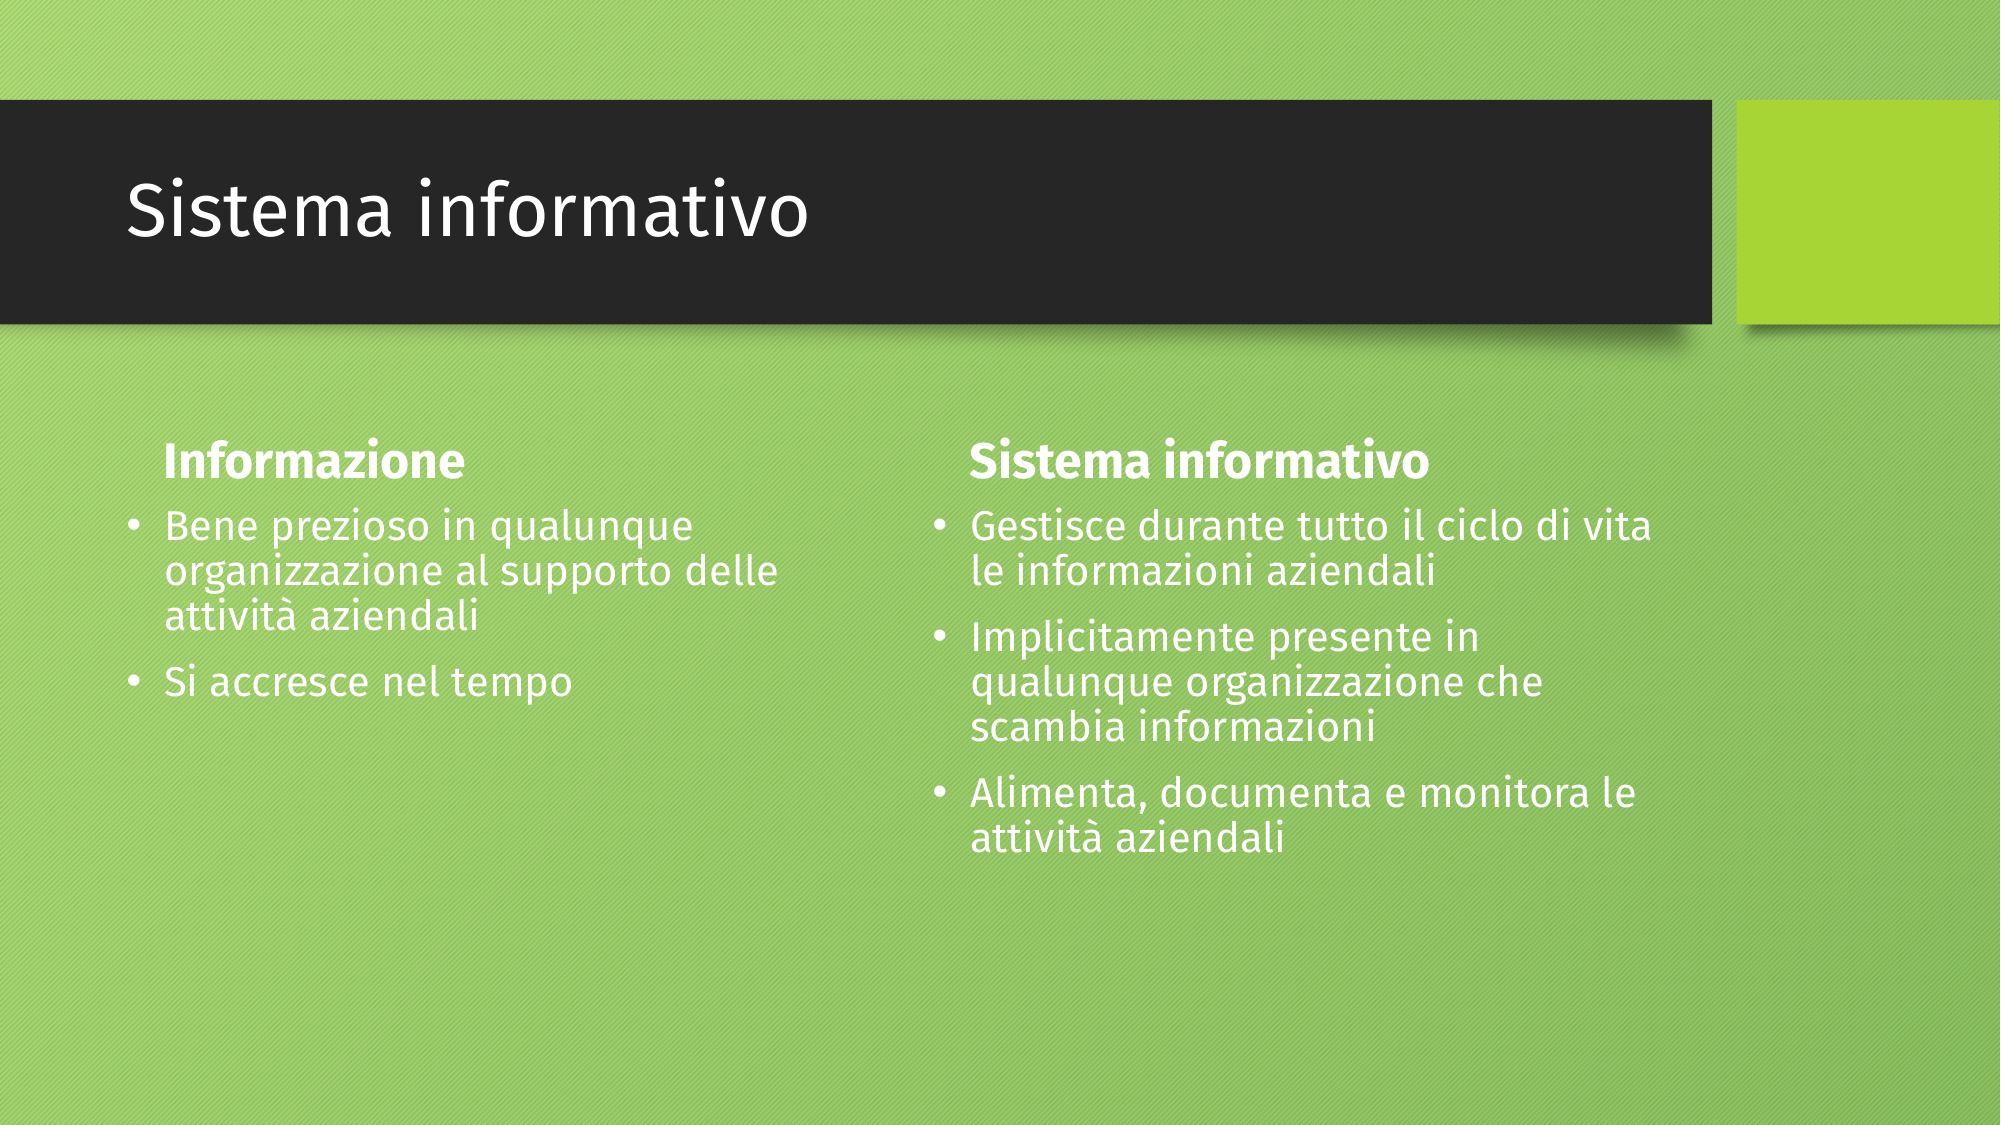

# Sistema informativo
Informazione
Sistema informativo
Bene prezioso in qualunque organizzazione al supporto delle attività aziendali
Si accresce nel tempo

Gestisce durante tutto il ciclo di vita le informazioni aziendali
Implicitamente presente in qualunque organizzazione che scambia informazioni
Alimenta, documenta e monitora le attività aziendali